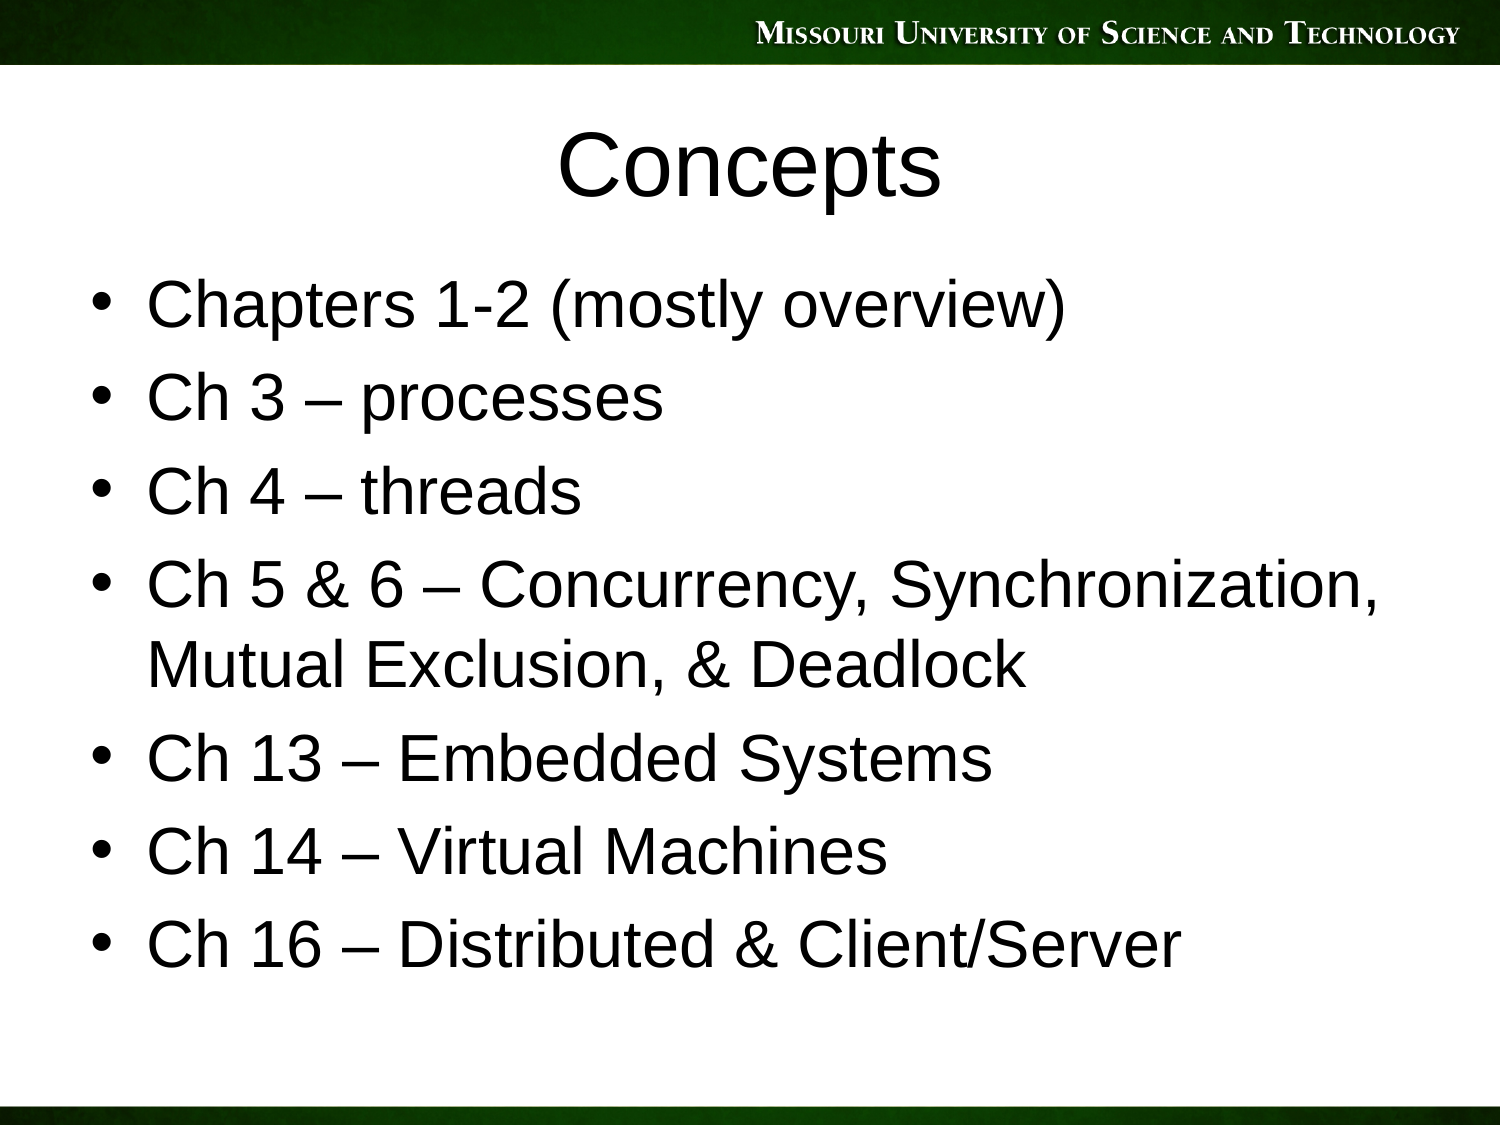

# Concepts
Chapters 1-2 (mostly overview)
Ch 3 – processes
Ch 4 – threads
Ch 5 & 6 – Concurrency, Synchronization, Mutual Exclusion, & Deadlock
Ch 13 – Embedded Systems
Ch 14 – Virtual Machines
Ch 16 – Distributed & Client/Server